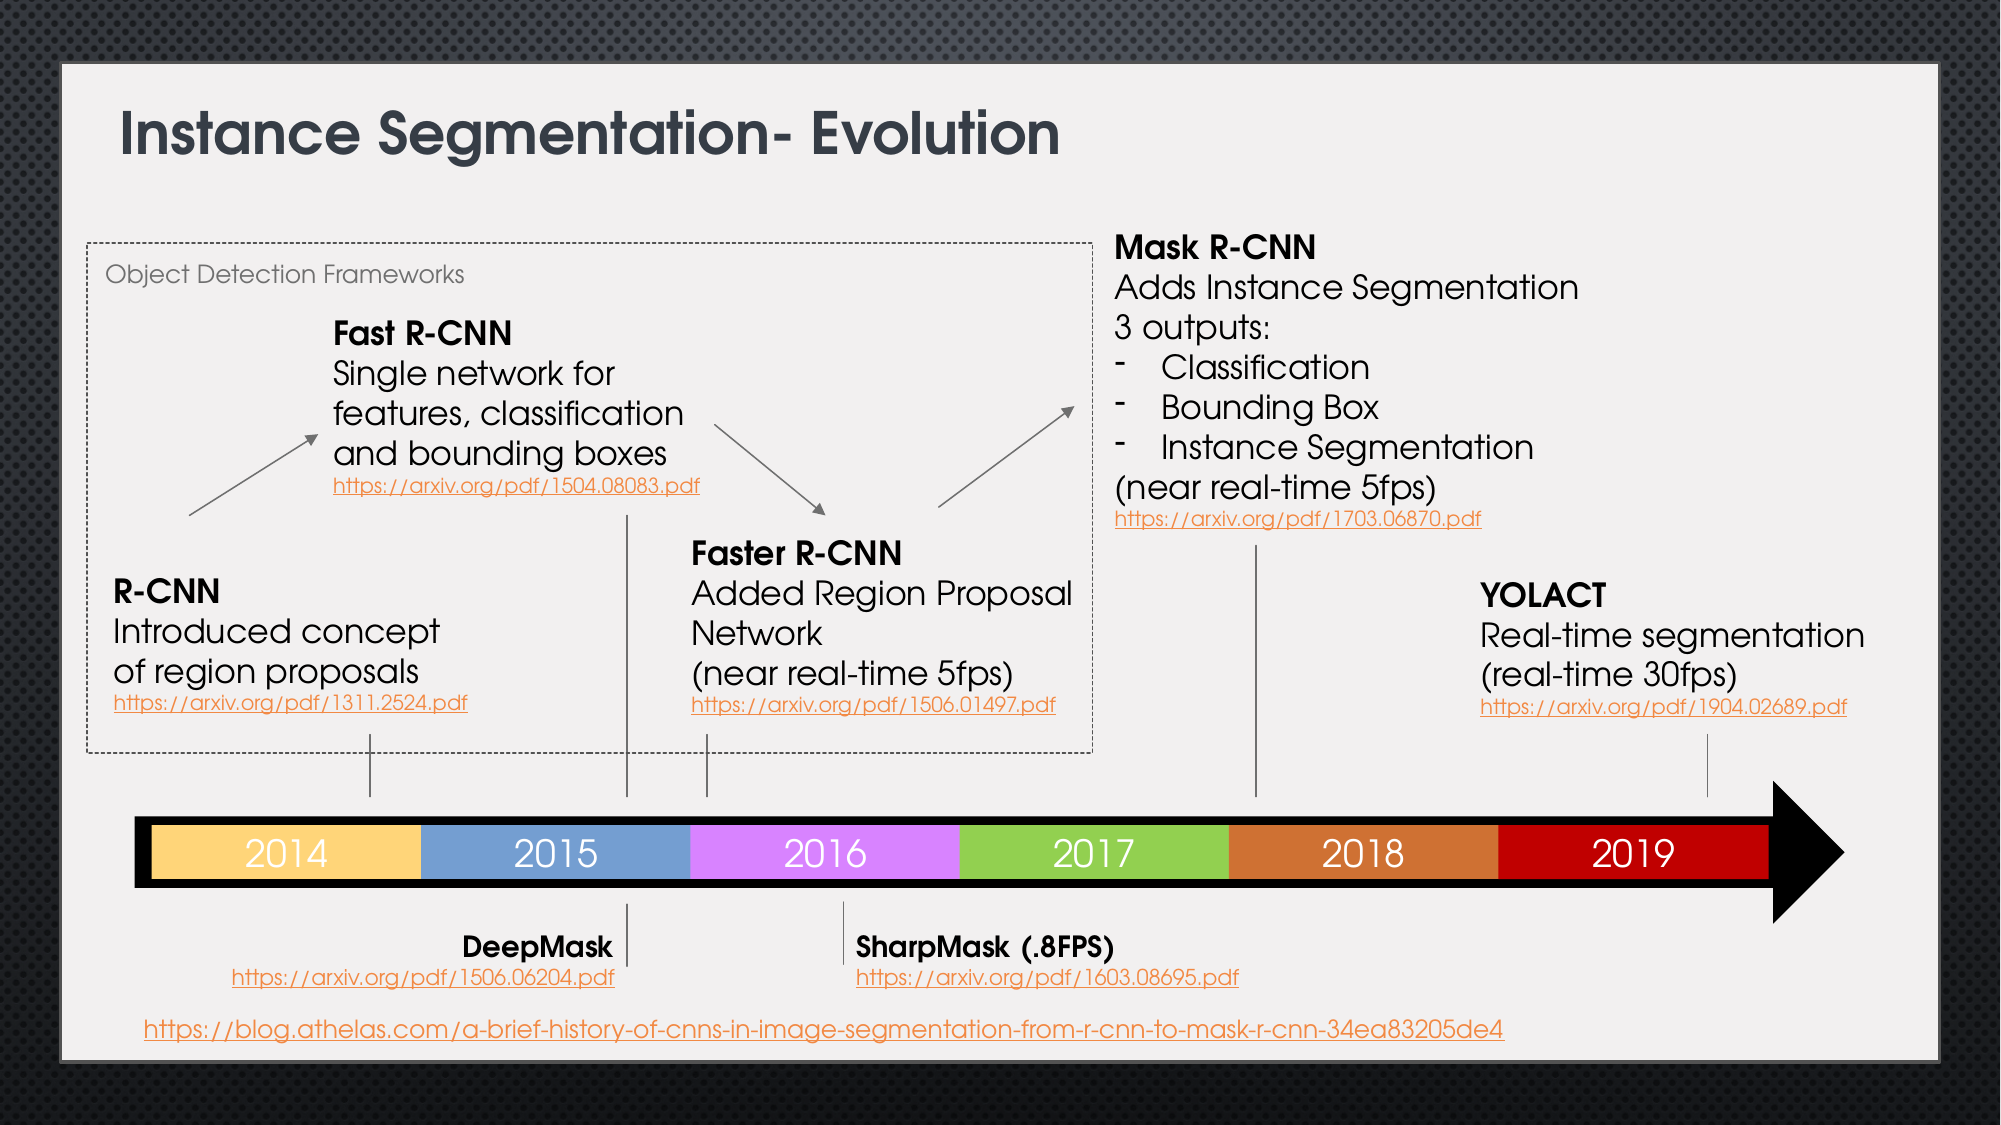

Instance Segmentation- Evolution
Mask R-CNN
Adds Instance Segmentation
3 outputs:
Classification
Bounding Box
Instance Segmentation
(near real-time 5fps)
https://arxiv.org/pdf/1703.06870.pdf

Object Detection Frameworks
Fast R-CNN
Single network for features, classification and bounding boxes
https://arxiv.org/pdf/1504.08083.pdf
Faster R-CNN
Added Region Proposal Network
(near real-time 5fps)
https://arxiv.org/pdf/1506.01497.pdf
R-CNN
Introduced concept of region proposals
https://arxiv.org/pdf/1311.2524.pdf
YOLACT
Real-time segmentation
(real-time 30fps)
https://arxiv.org/pdf/1904.02689.pdf

2014
2015
2016
2017
2018
2019
SharpMask (.8FPS)
https://arxiv.org/pdf/1603.08695.pdf
DeepMask
https://arxiv.org/pdf/1506.06204.pdf
https://blog.athelas.com/a-brief-history-of-cnns-in-image-segmentation-from-r-cnn-to-mask-r-cnn-34ea83205de4